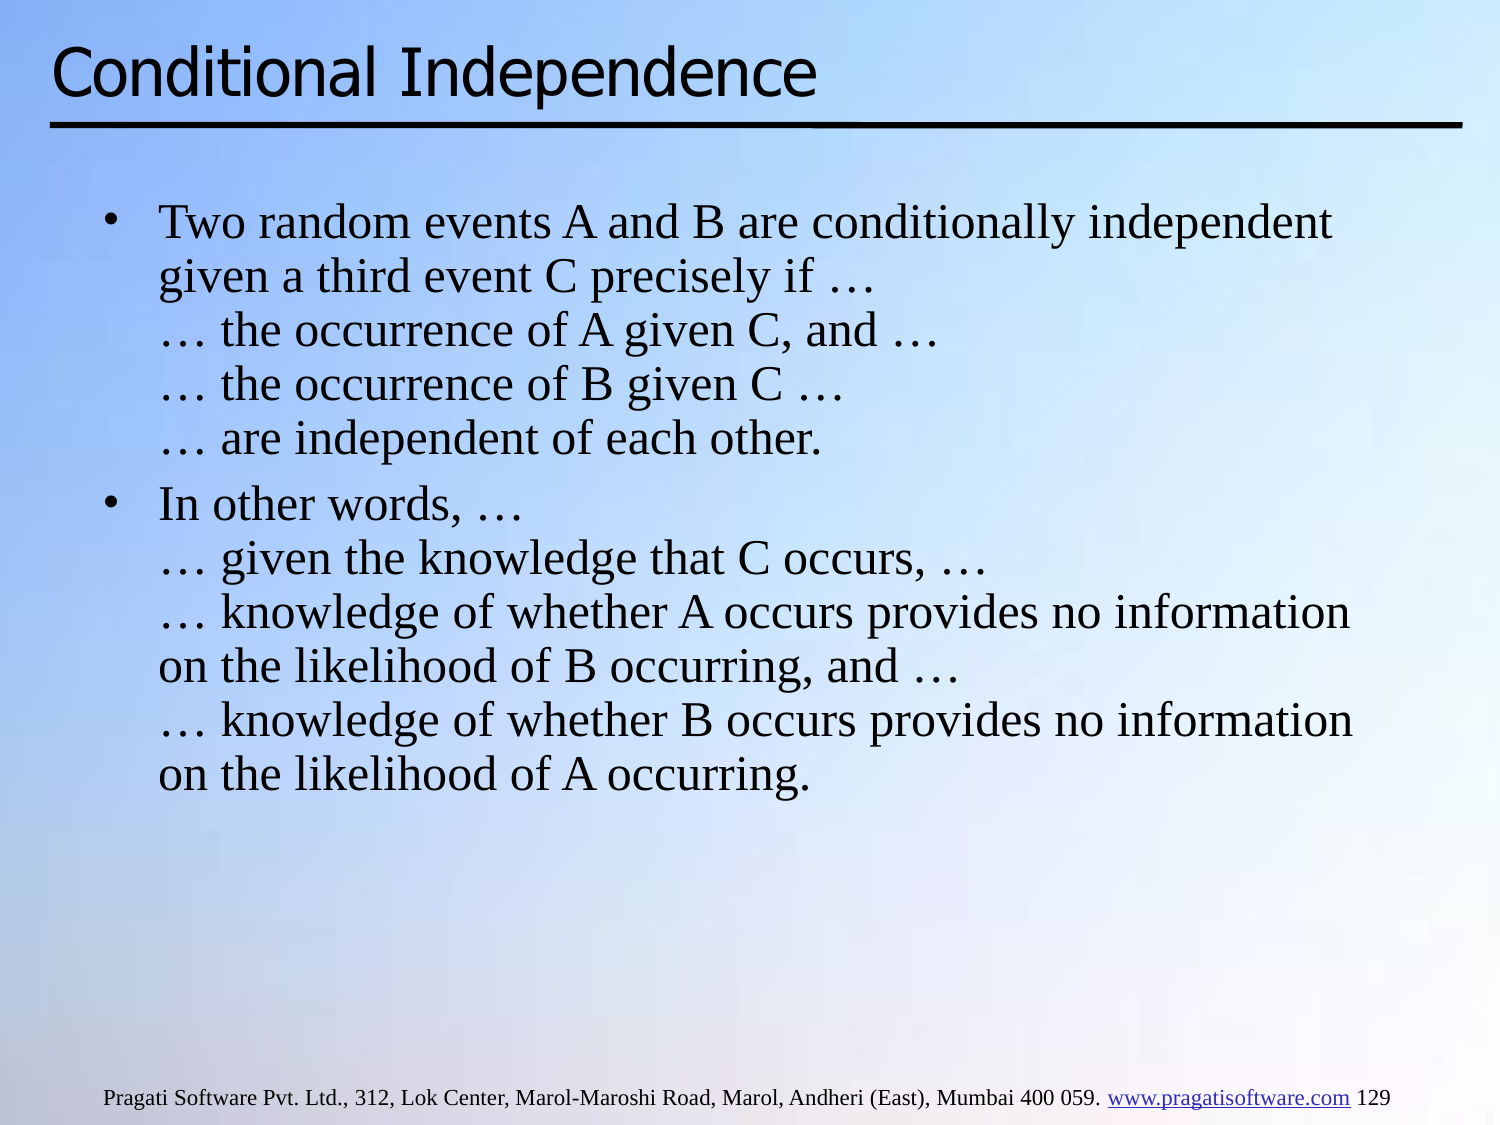

# Conditional Independence
Two random events A and B are conditionally independent given a third event C precisely if …
… the occurrence of A given C, and …
… the occurrence of B given C …
… are independent of each other.
In other words, …
… given the knowledge that C occurs, …
… knowledge of whether A occurs provides no information on the likelihood of B occurring, and …
… knowledge of whether B occurs provides no information on the likelihood of A occurring.